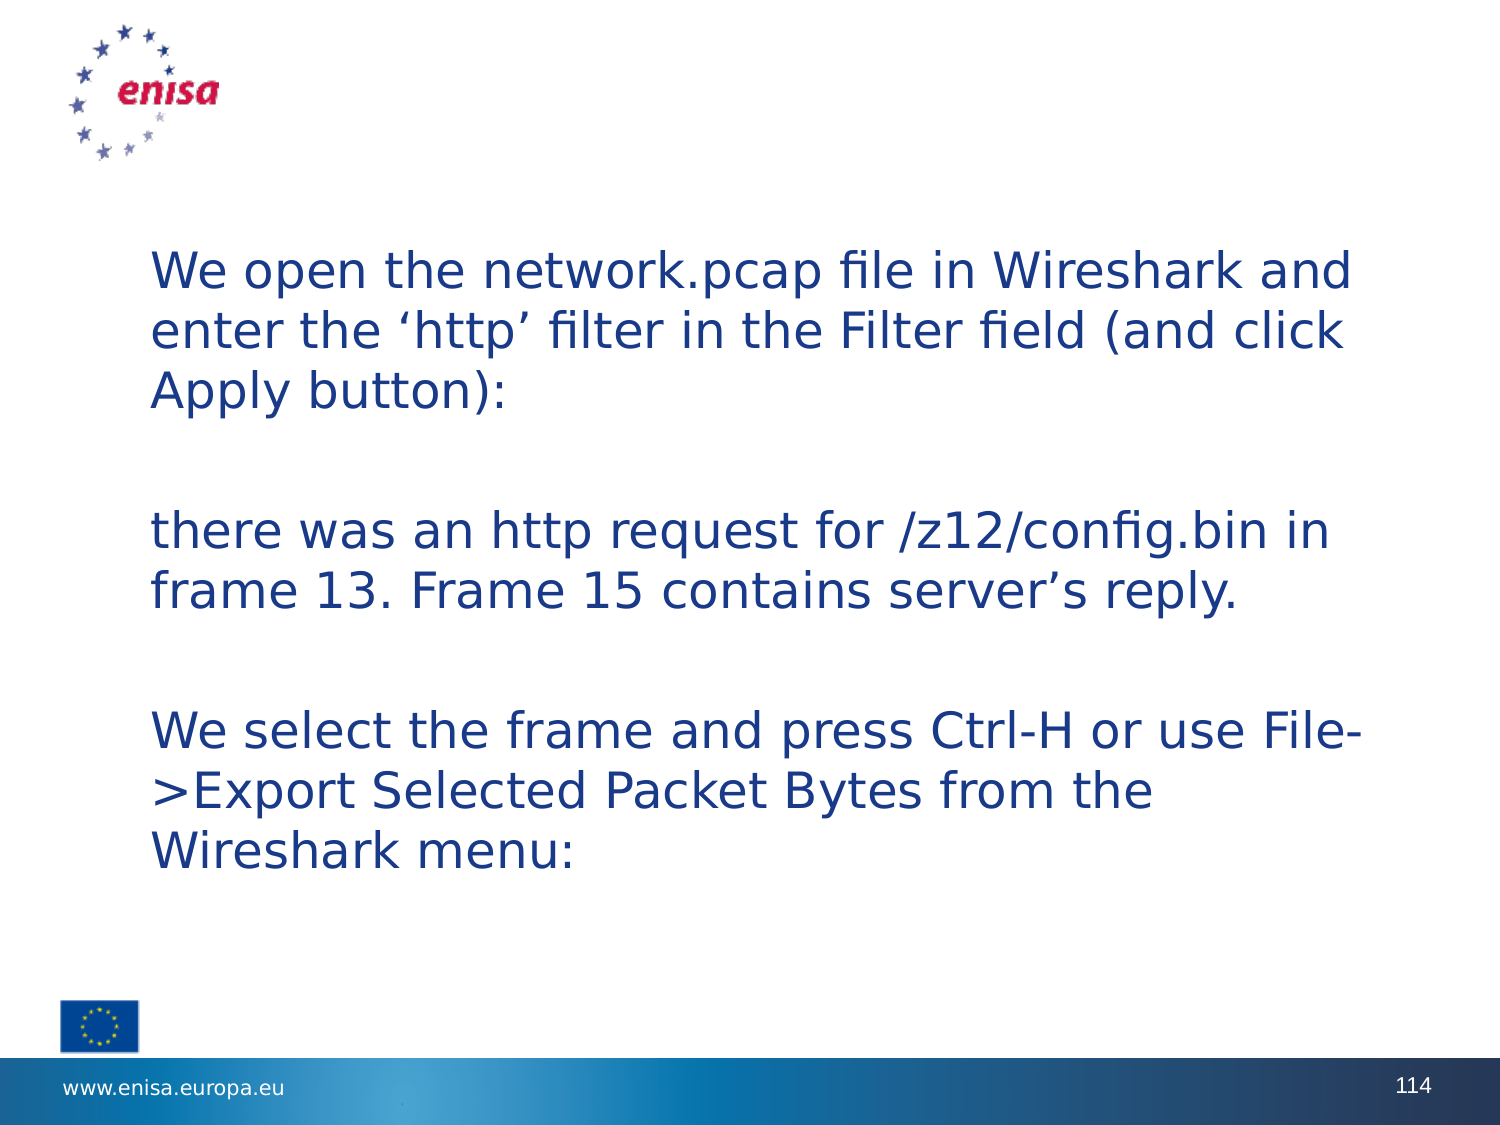

#
We open the network.pcap file in Wireshark and enter the ‘http’ filter in the Filter field (and click Apply button):

there was an http request for /z12/config.bin in frame 13. Frame 15 contains server’s reply.

We select the frame and press Ctrl-H or use File->Export Selected Packet Bytes from the Wireshark menu: